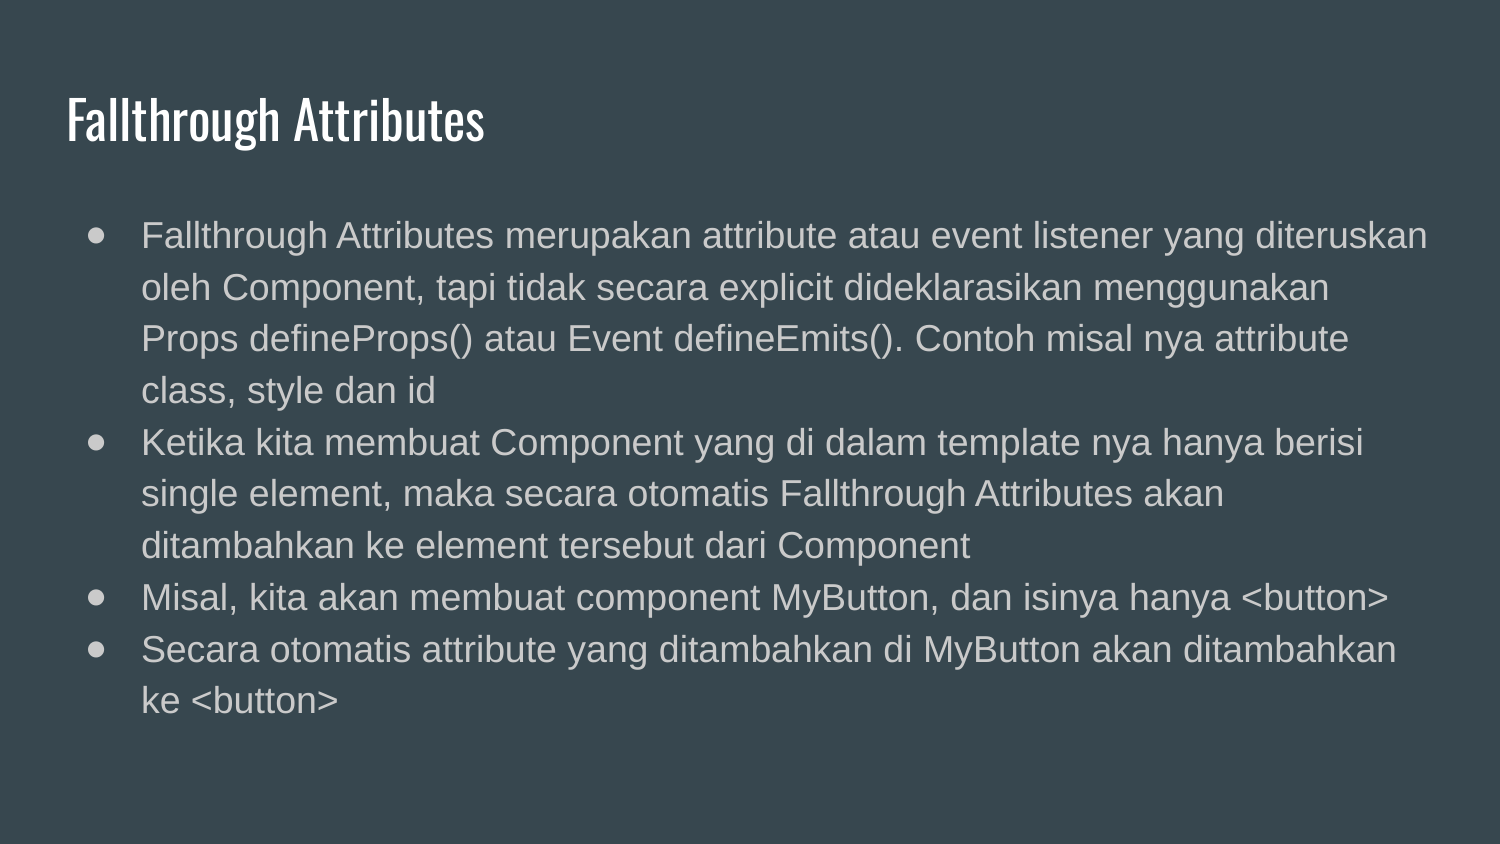

# Fallthrough Attributes
Fallthrough Attributes merupakan attribute atau event listener yang diteruskan oleh Component, tapi tidak secara explicit dideklarasikan menggunakan Props defineProps() atau Event defineEmits(). Contoh misal nya attribute class, style dan id
Ketika kita membuat Component yang di dalam template nya hanya berisi single element, maka secara otomatis Fallthrough Attributes akan ditambahkan ke element tersebut dari Component
Misal, kita akan membuat component MyButton, dan isinya hanya <button>
Secara otomatis attribute yang ditambahkan di MyButton akan ditambahkan ke <button>